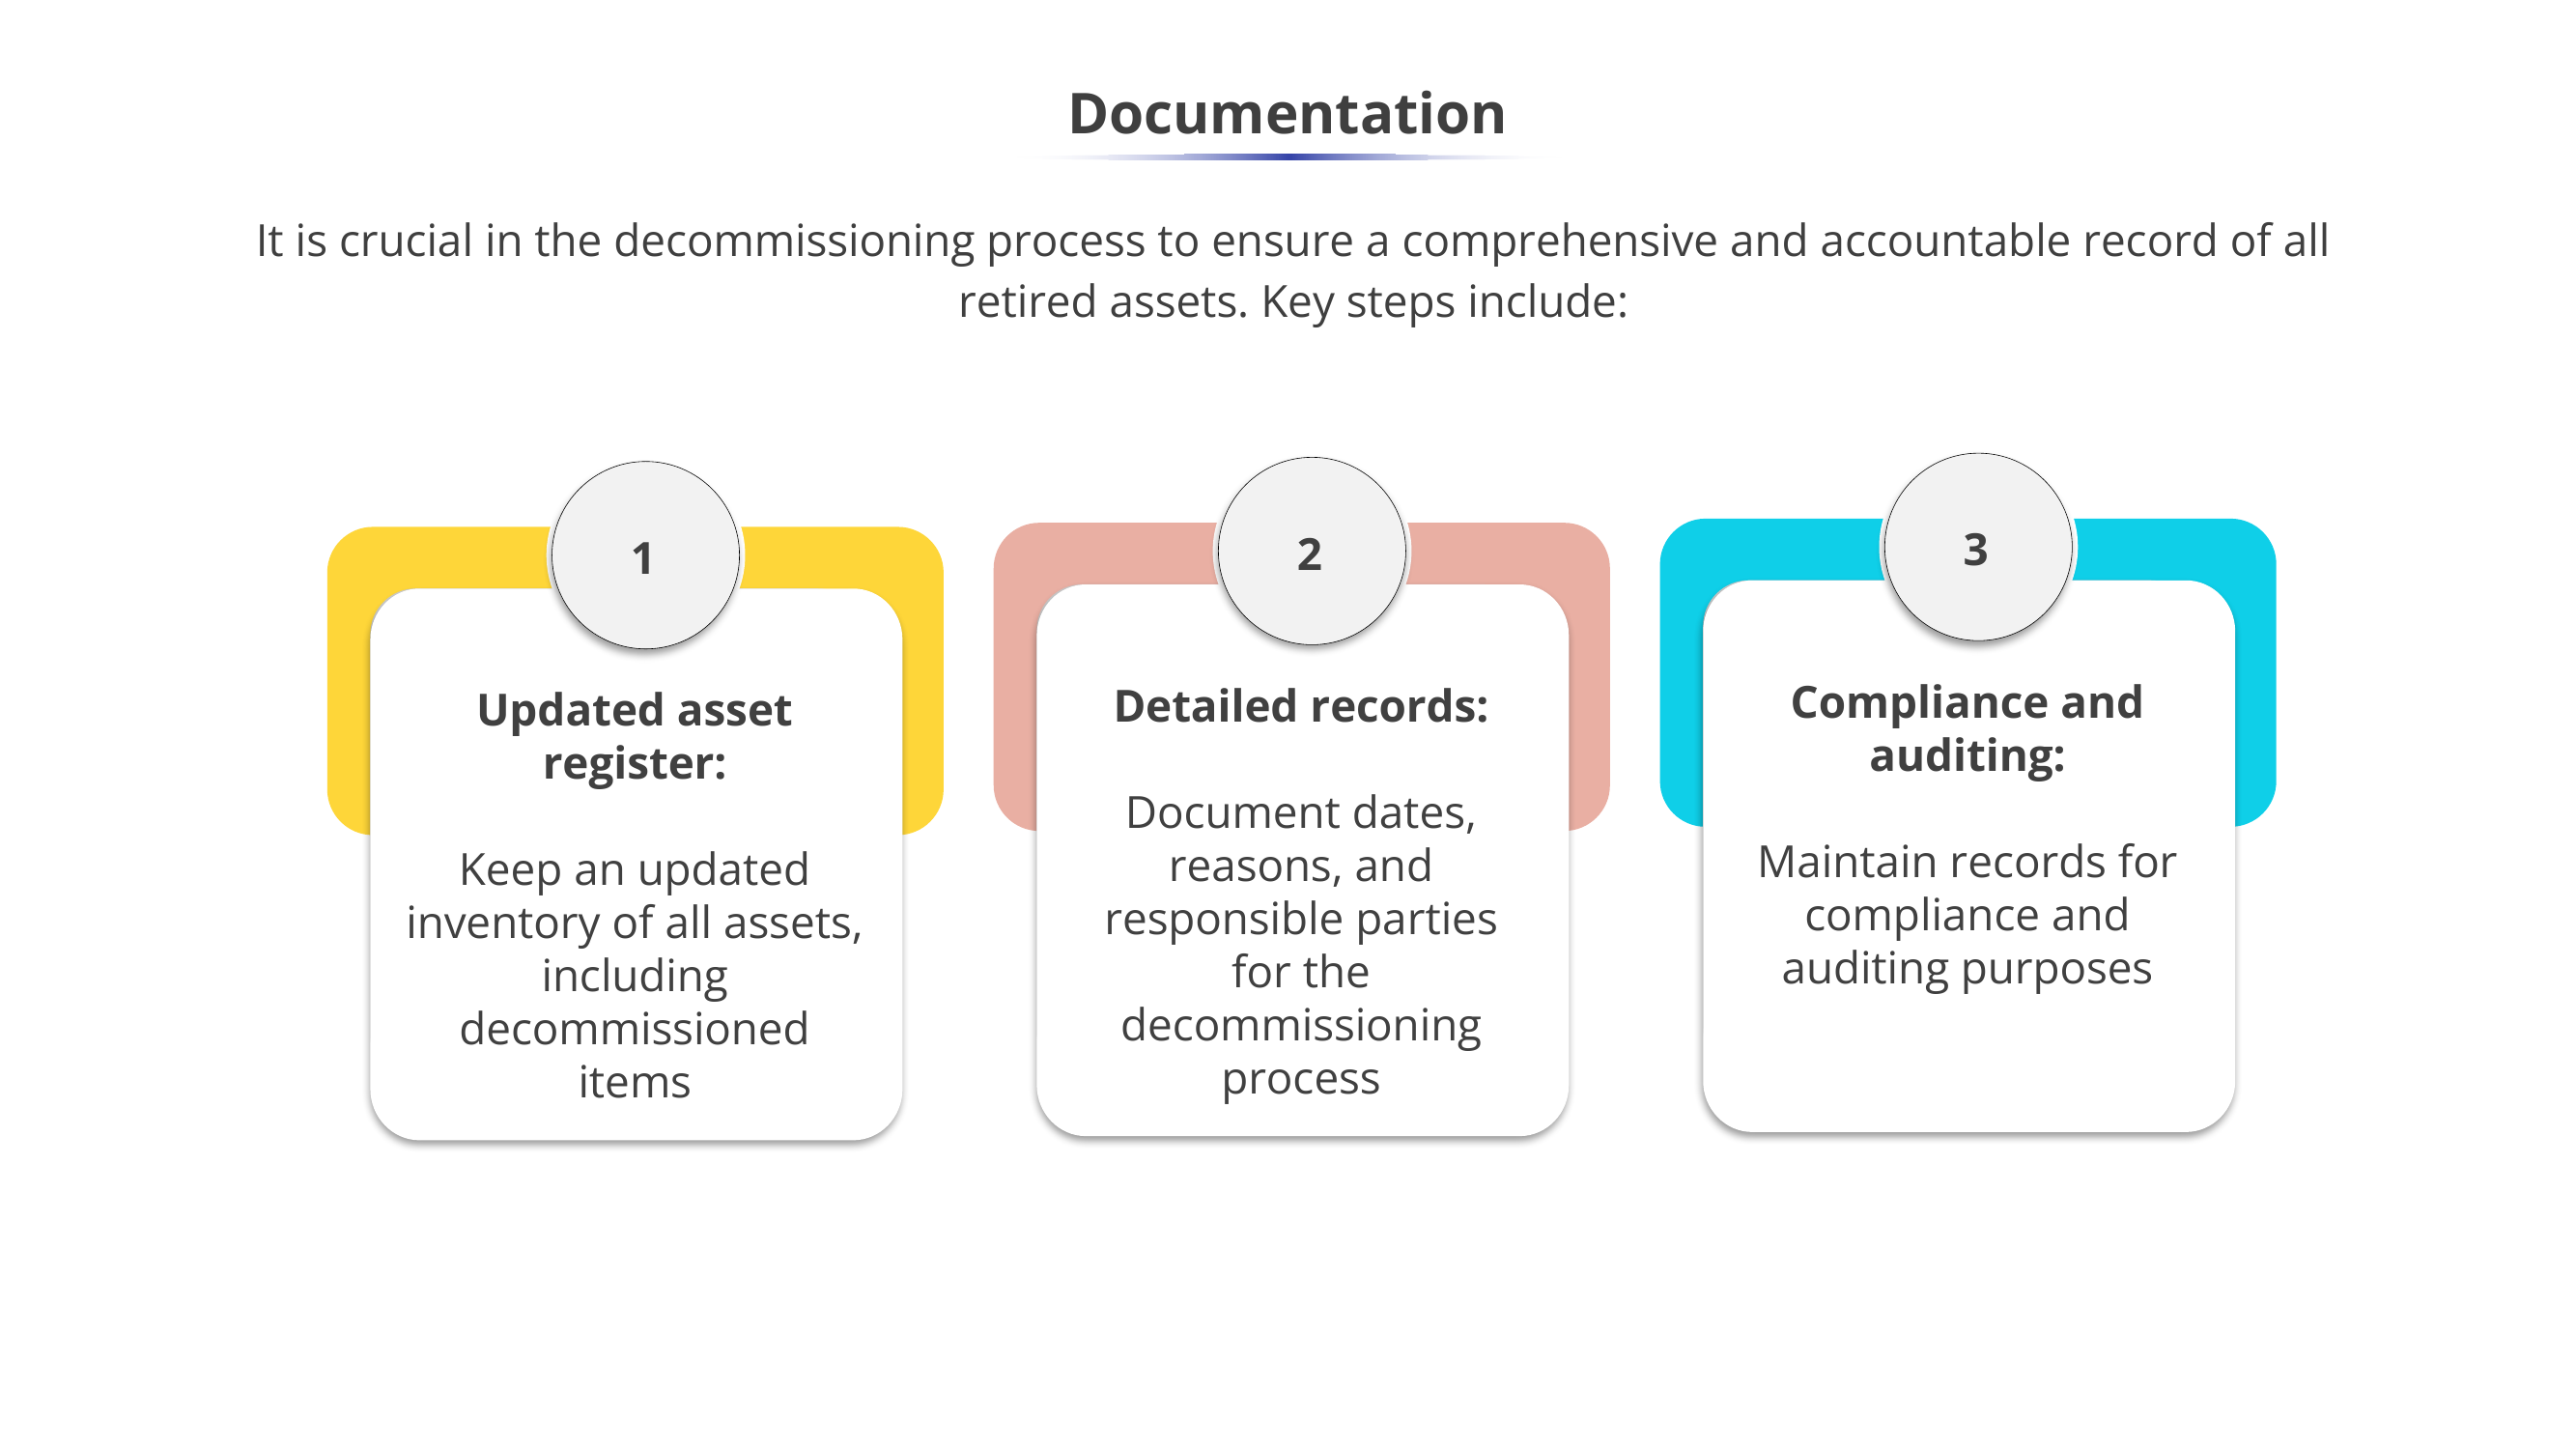

# Documentation

It is crucial in the decommissioning process to ensure a comprehensive and accountable record of all retired assets. Key steps include:

3

2

1

Compliance and auditing:

Maintain records for compliance and auditing purposes

Detailed records:

Document dates, reasons, and responsible parties for the decommissioning process

Updated asset register:

Keep an updated inventory of all assets, including decommissioned items